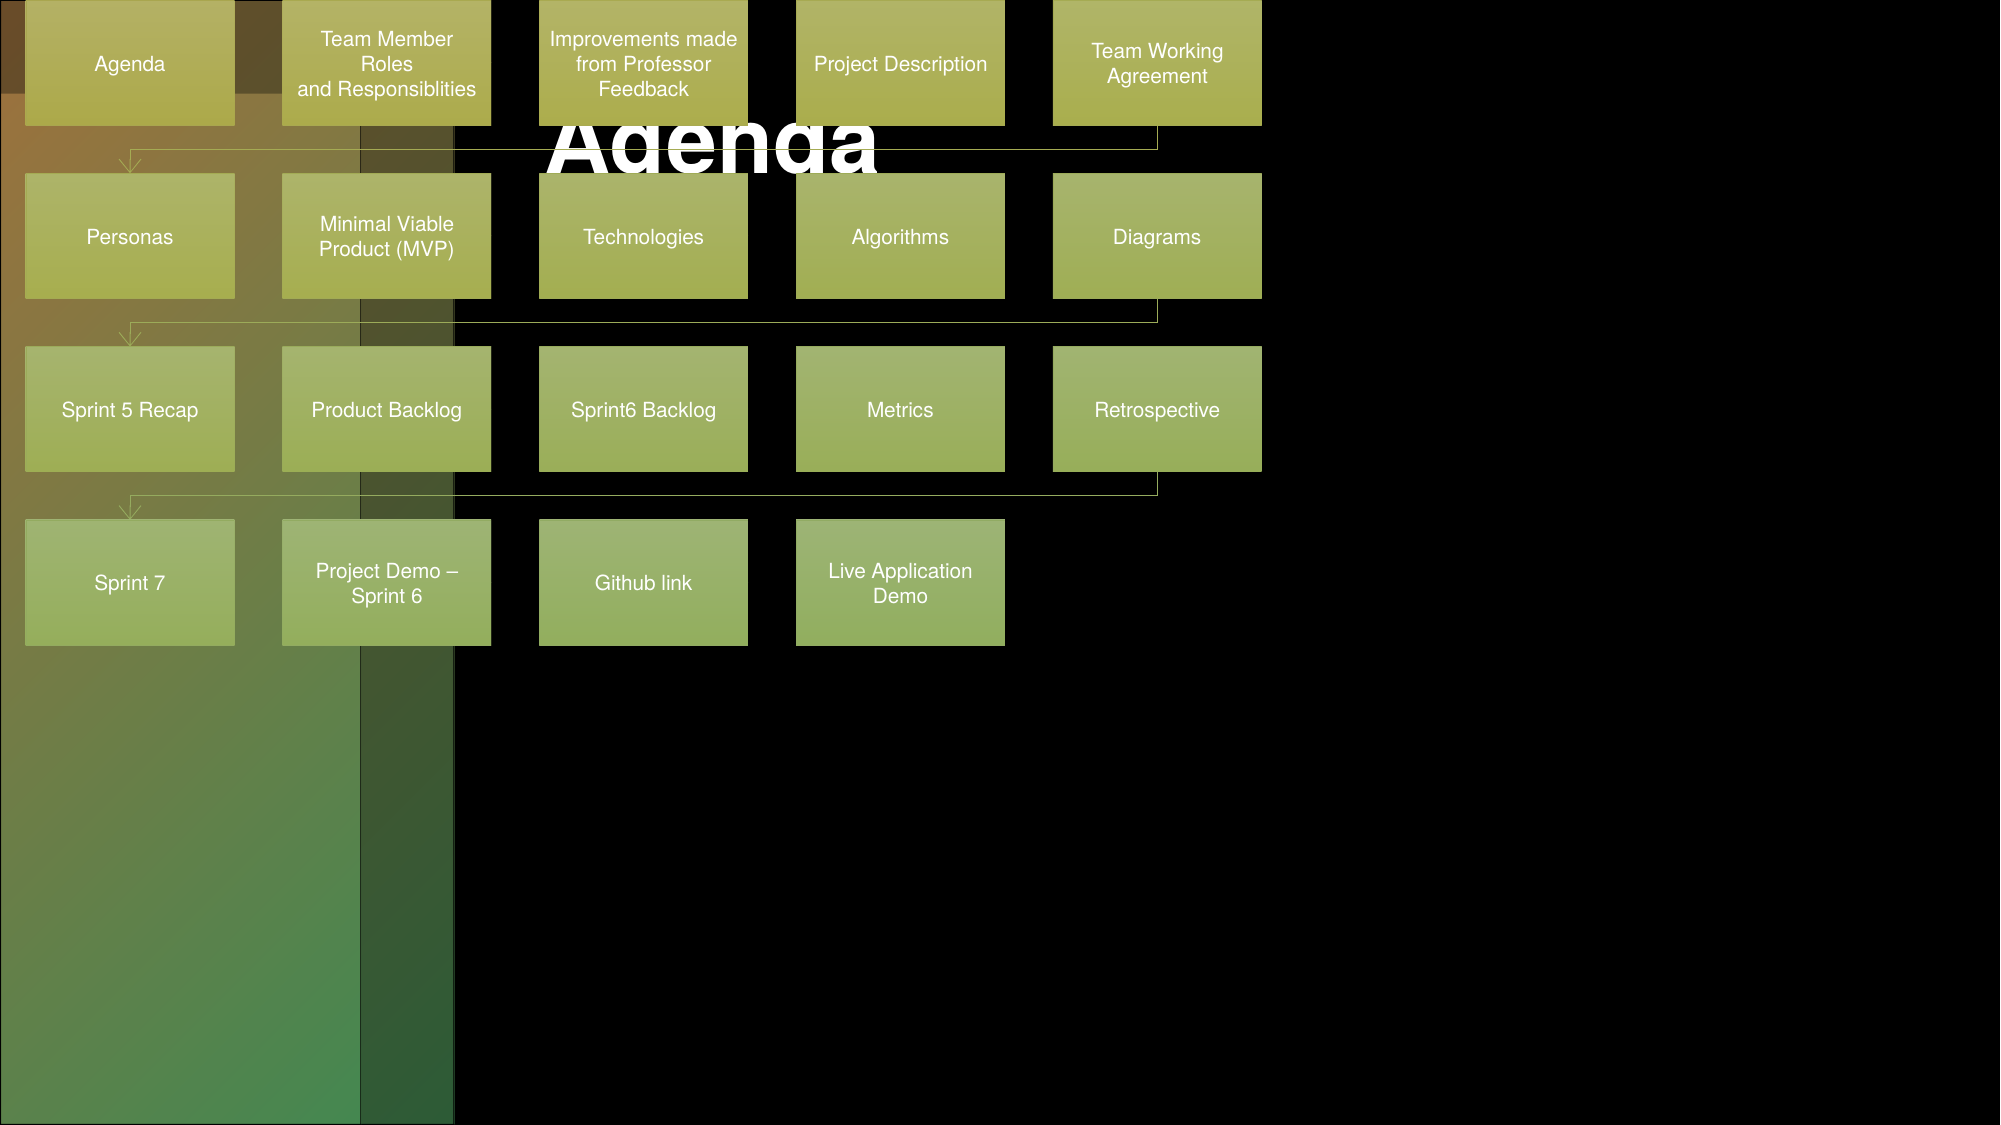

# Agenda

Agenda​
Team Member Roles and Responsiblities​
Improvements made from Professor Feedback​
Project Description​
Team Working Agreement​
Personas​
Minimal Viable Product (MVP)​
Technologies​
Algorithms​
Diagrams​
Sprint 5 Recap​
Product Backlog​
Sprint6 Backlog​
Metrics​
Retrospective​
Sprint 7​
Project Demo – Sprint 6​
Github link​
Live Application Demo